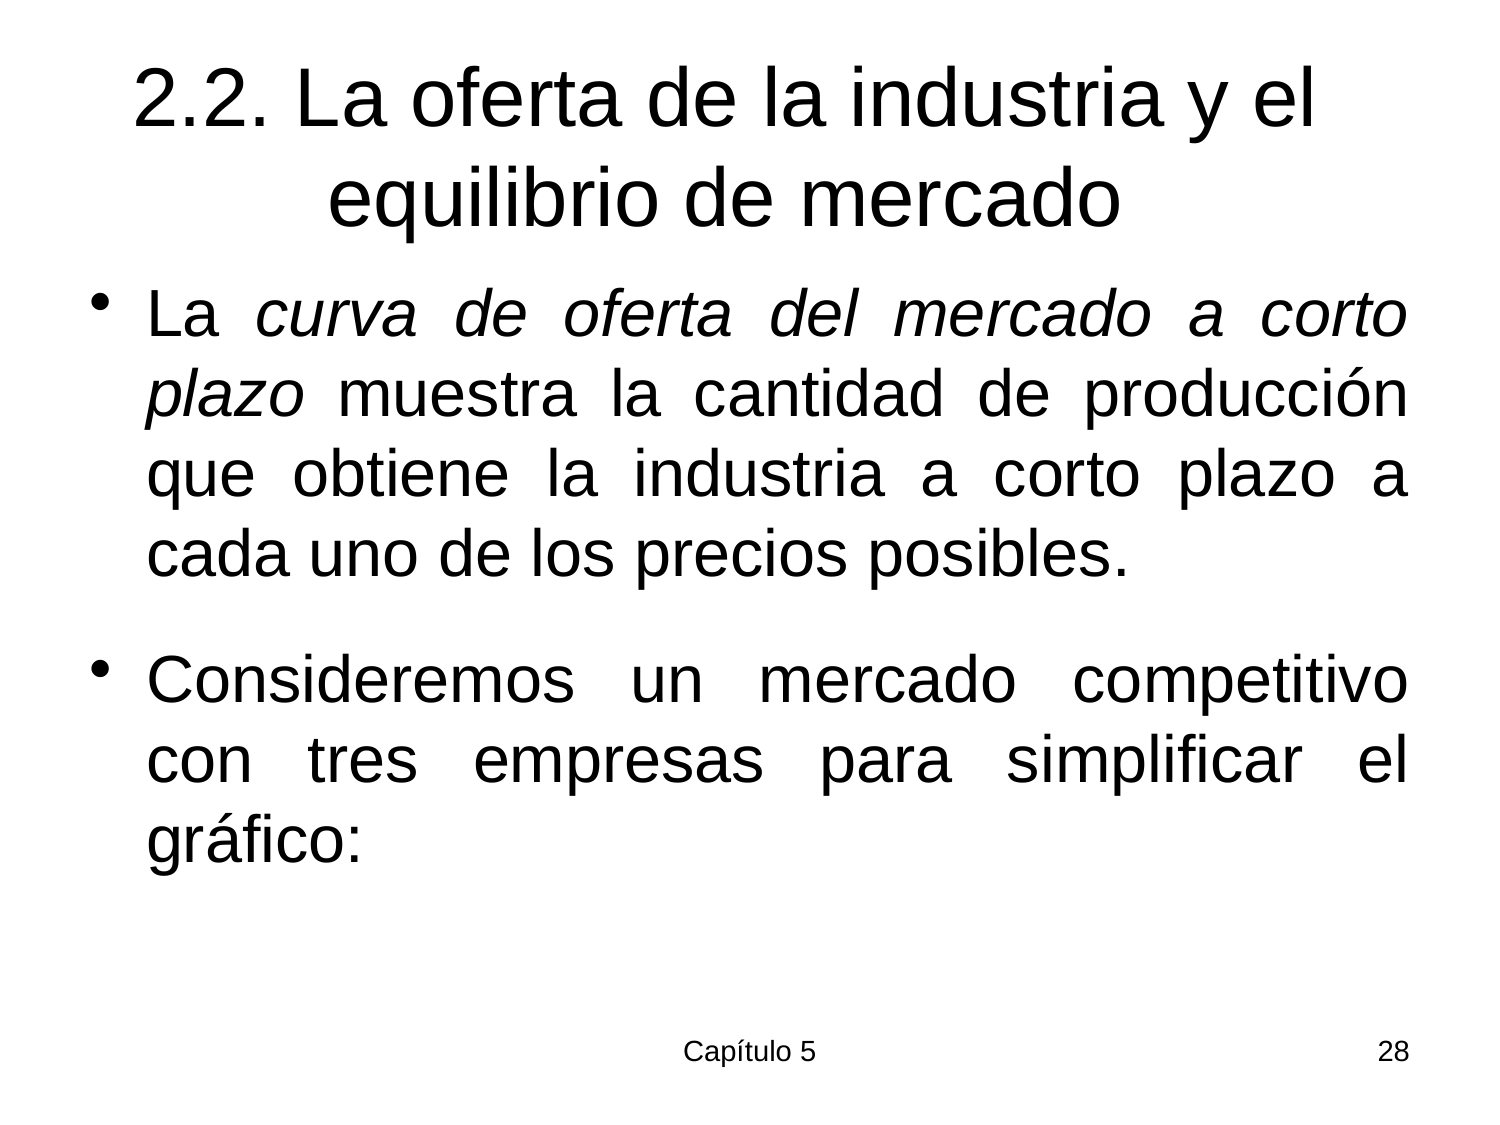

# 2.2. La oferta de la industria y el equilibrio de mercado
La curva de oferta del mercado a corto plazo muestra la cantidad de producción que obtiene la industria a corto plazo a cada uno de los precios posibles.
Consideremos un mercado competitivo con tres empresas para simplificar el gráfico:
Capítulo 5
28